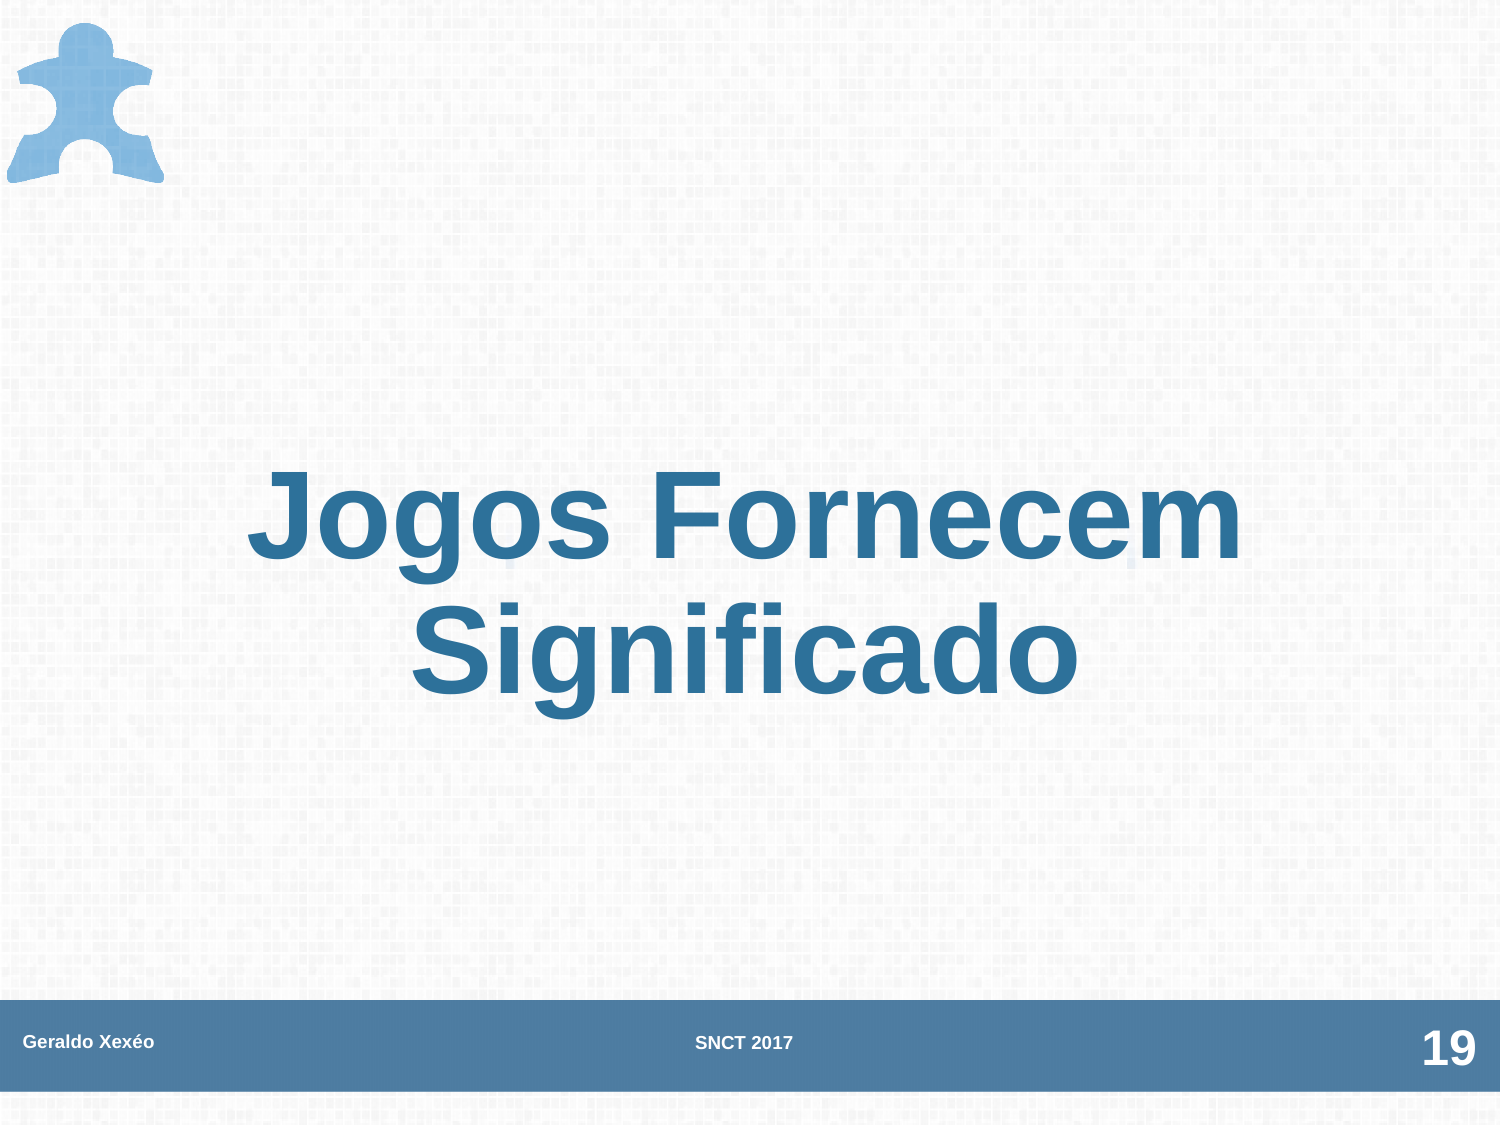

# Jogos Fornecem Significado
Geraldo Xexéo
SNCT 2017
19